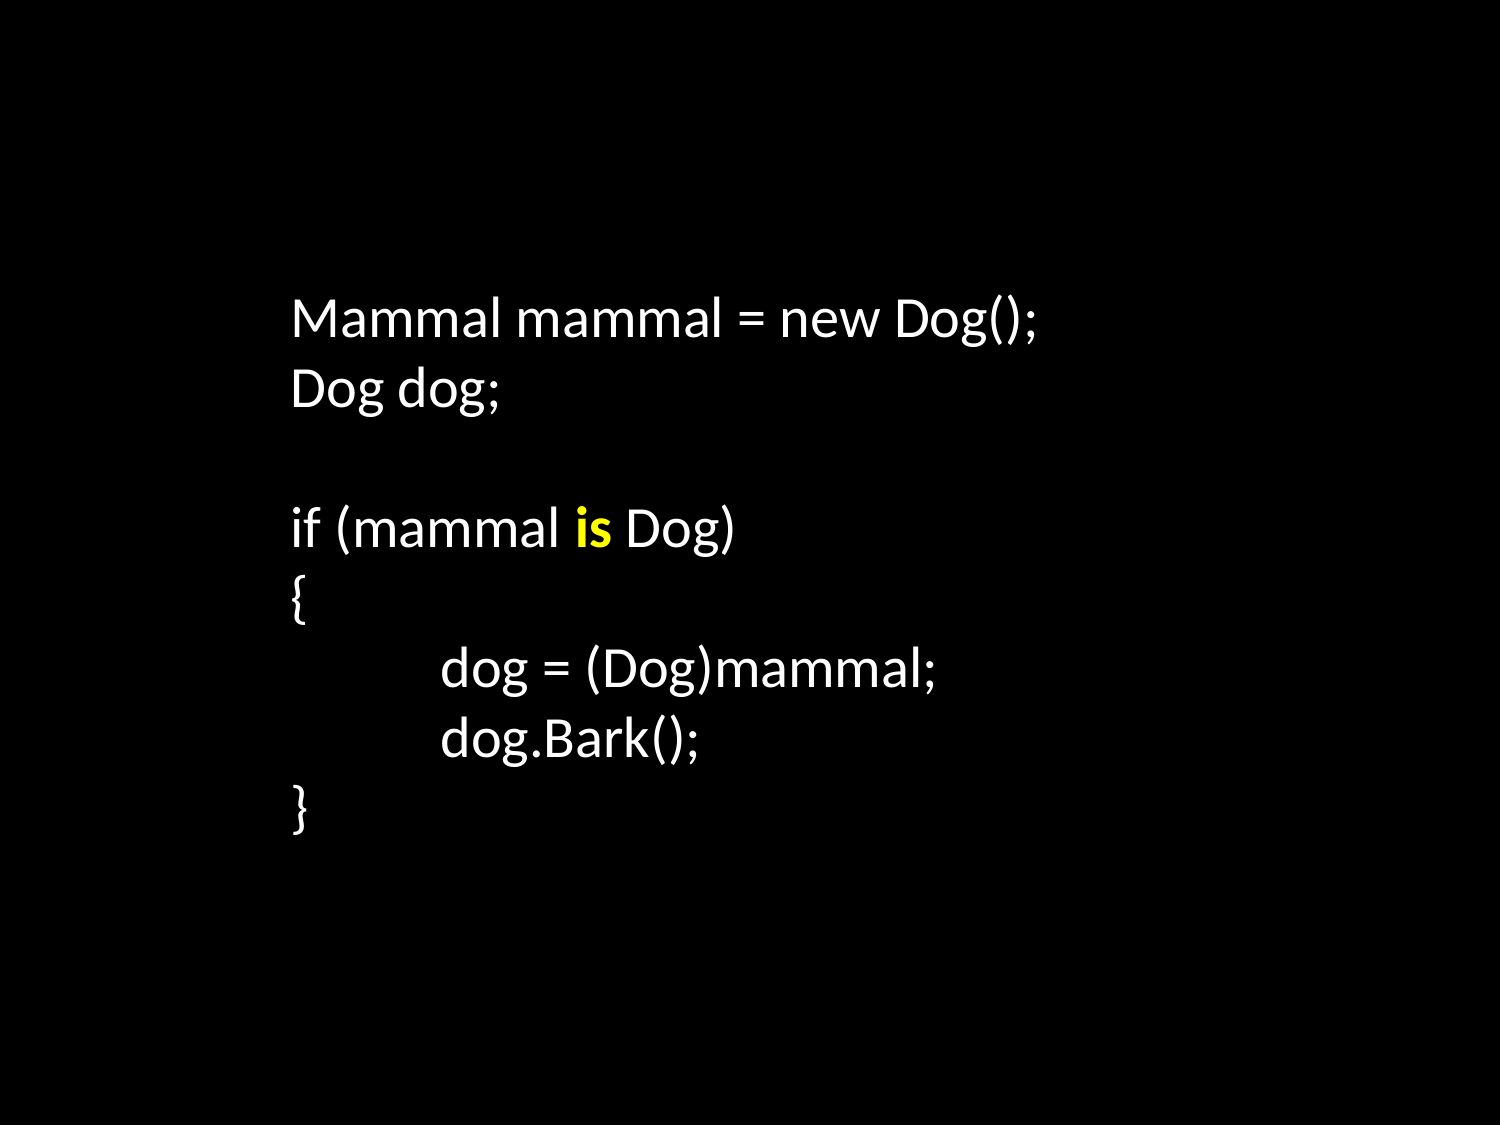

Mammal mammal = new Dog();
Dog dog;
 
if (mammal is Dog)
{
	dog = (Dog)mammal;
	dog.Bark();
}